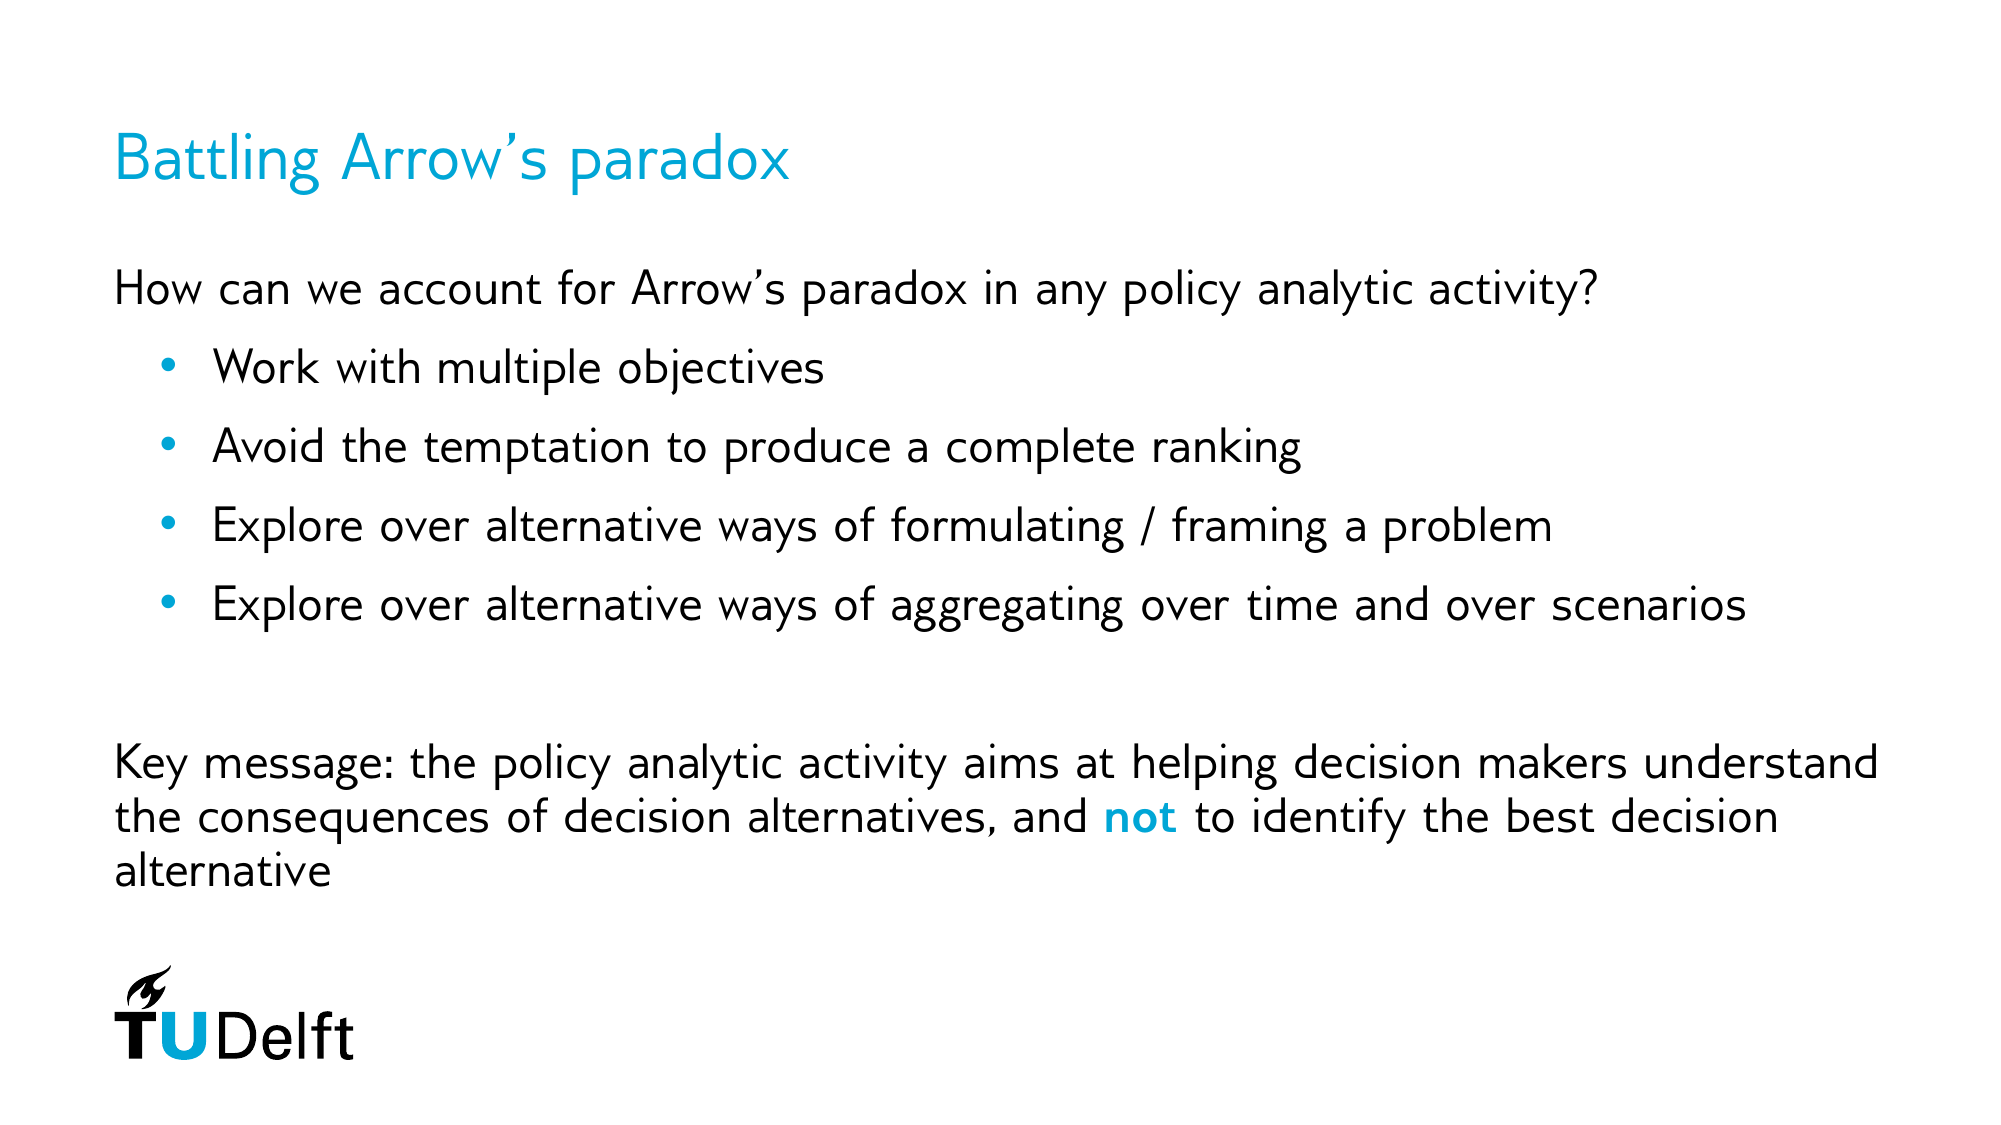

# Battling Arrow’s paradox
How can we account for Arrow’s paradox in any policy analytic activity?
Work with multiple objectives
Avoid the temptation to produce a complete ranking
Explore over alternative ways of formulating / framing a problem
Explore over alternative ways of aggregating over time and over scenarios

Key message: the policy analytic activity aims at helping decision makers understand the consequences of decision alternatives, and not to identify the best decision alternative